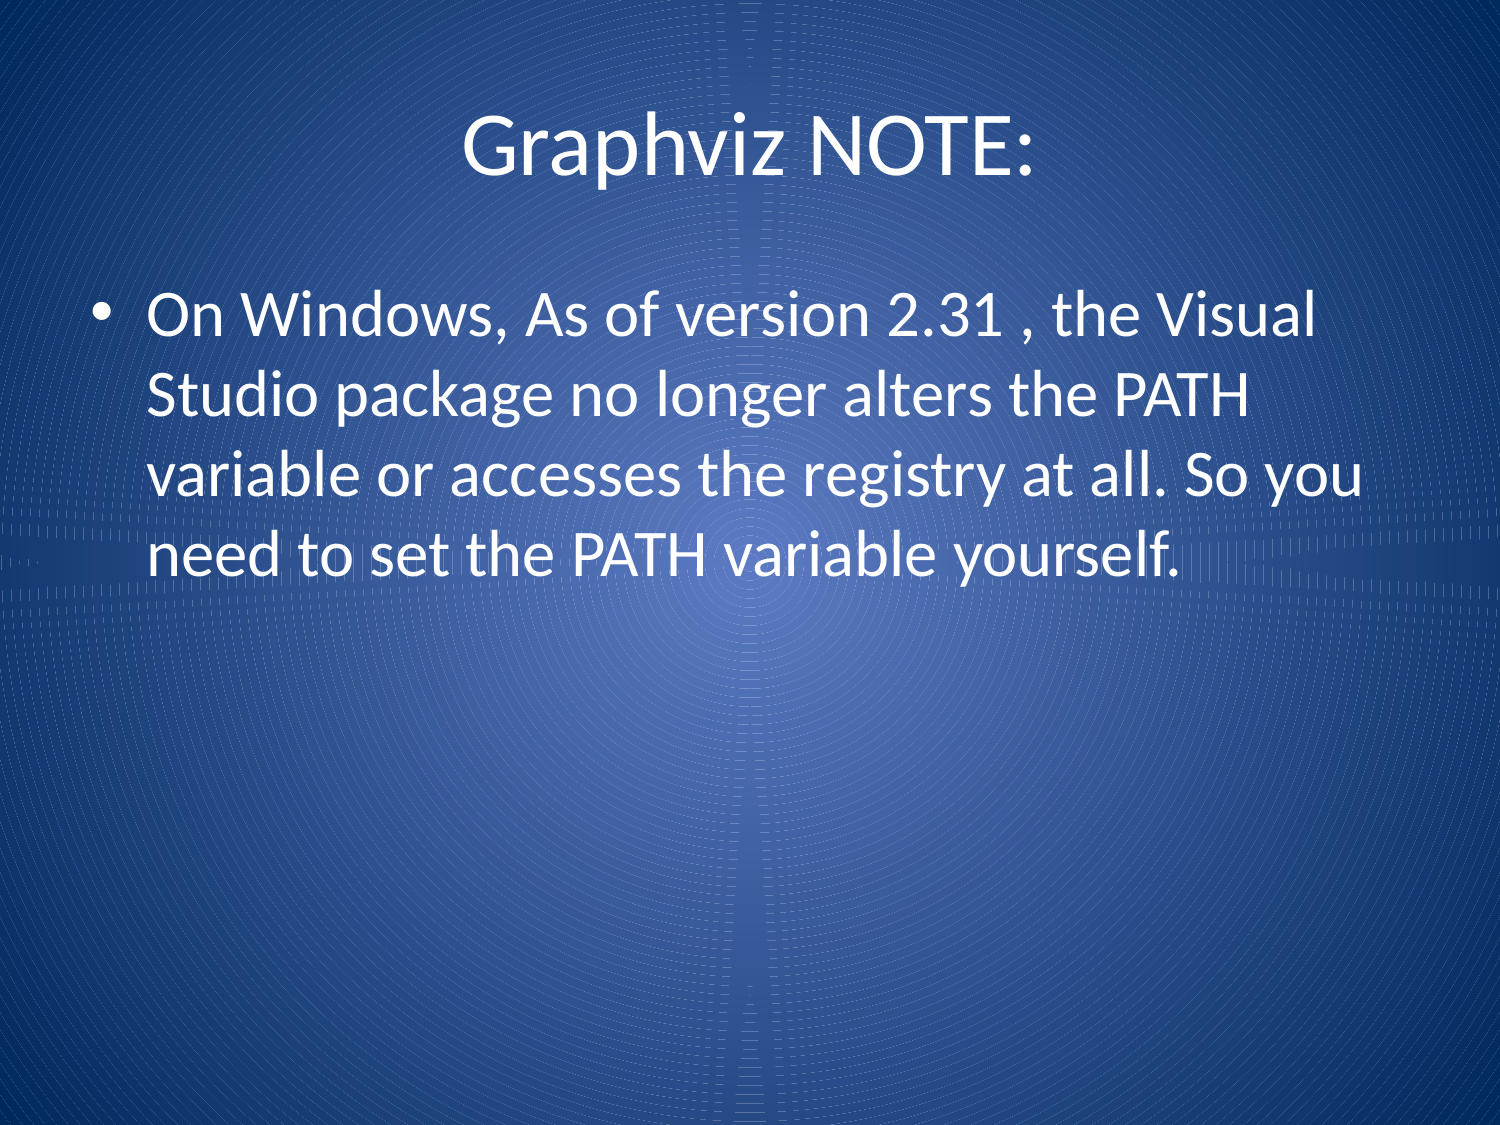

# Graphviz NOTE:
On Windows, As of version 2.31 , the Visual Studio package no longer alters the PATH variable or accesses the registry at all. So you need to set the PATH variable yourself.